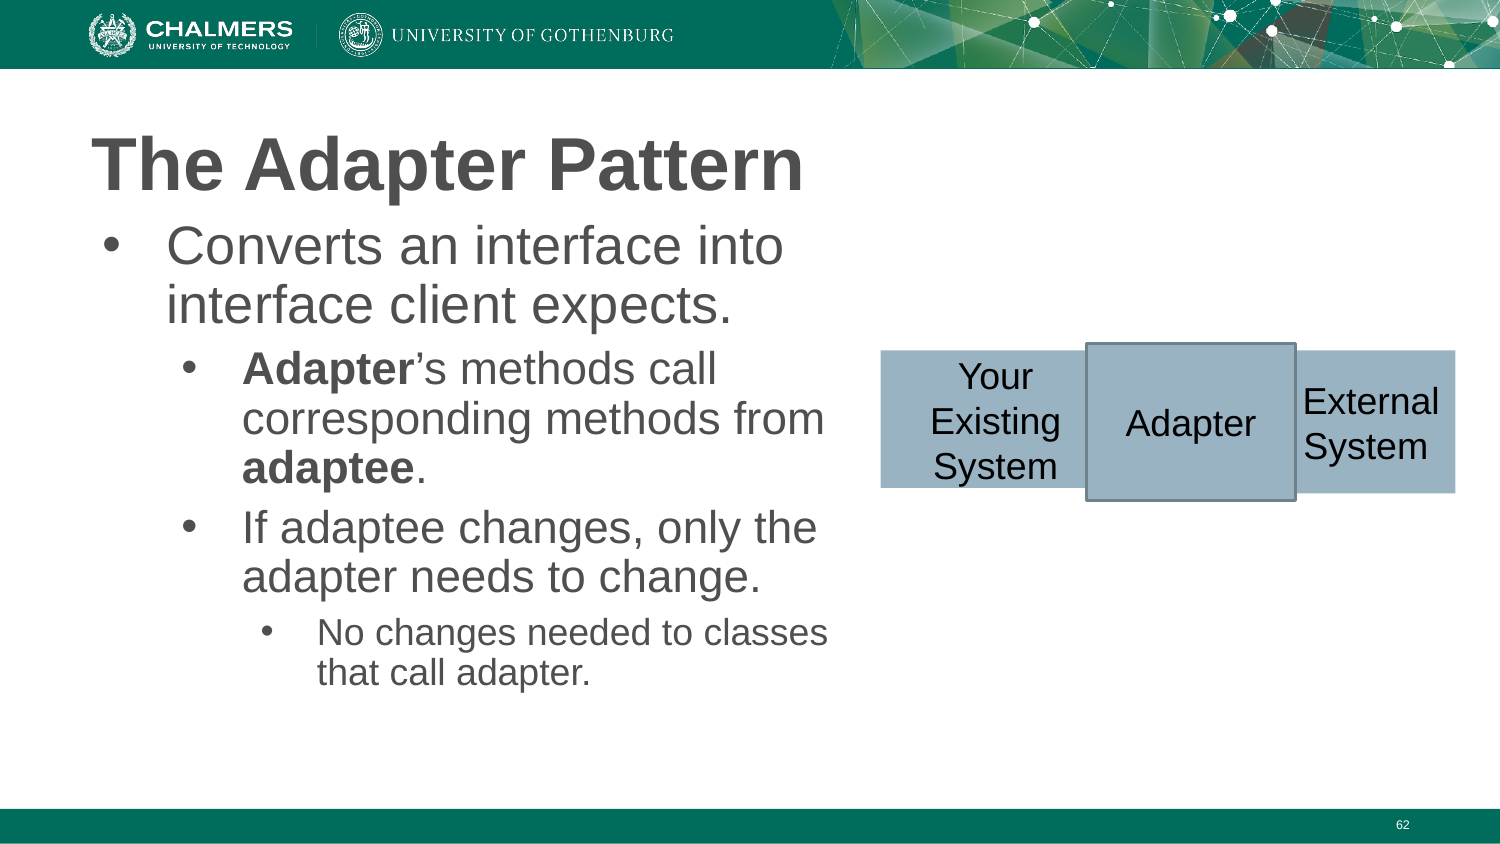

# The Adapter Pattern
Converts an interface into interface client expects.
Adapter’s methods call corresponding methods from adaptee.
If adaptee changes, only the adapter needs to change.
No changes needed to classes that call adapter.
Adapter
Your Existing System
 External System
62